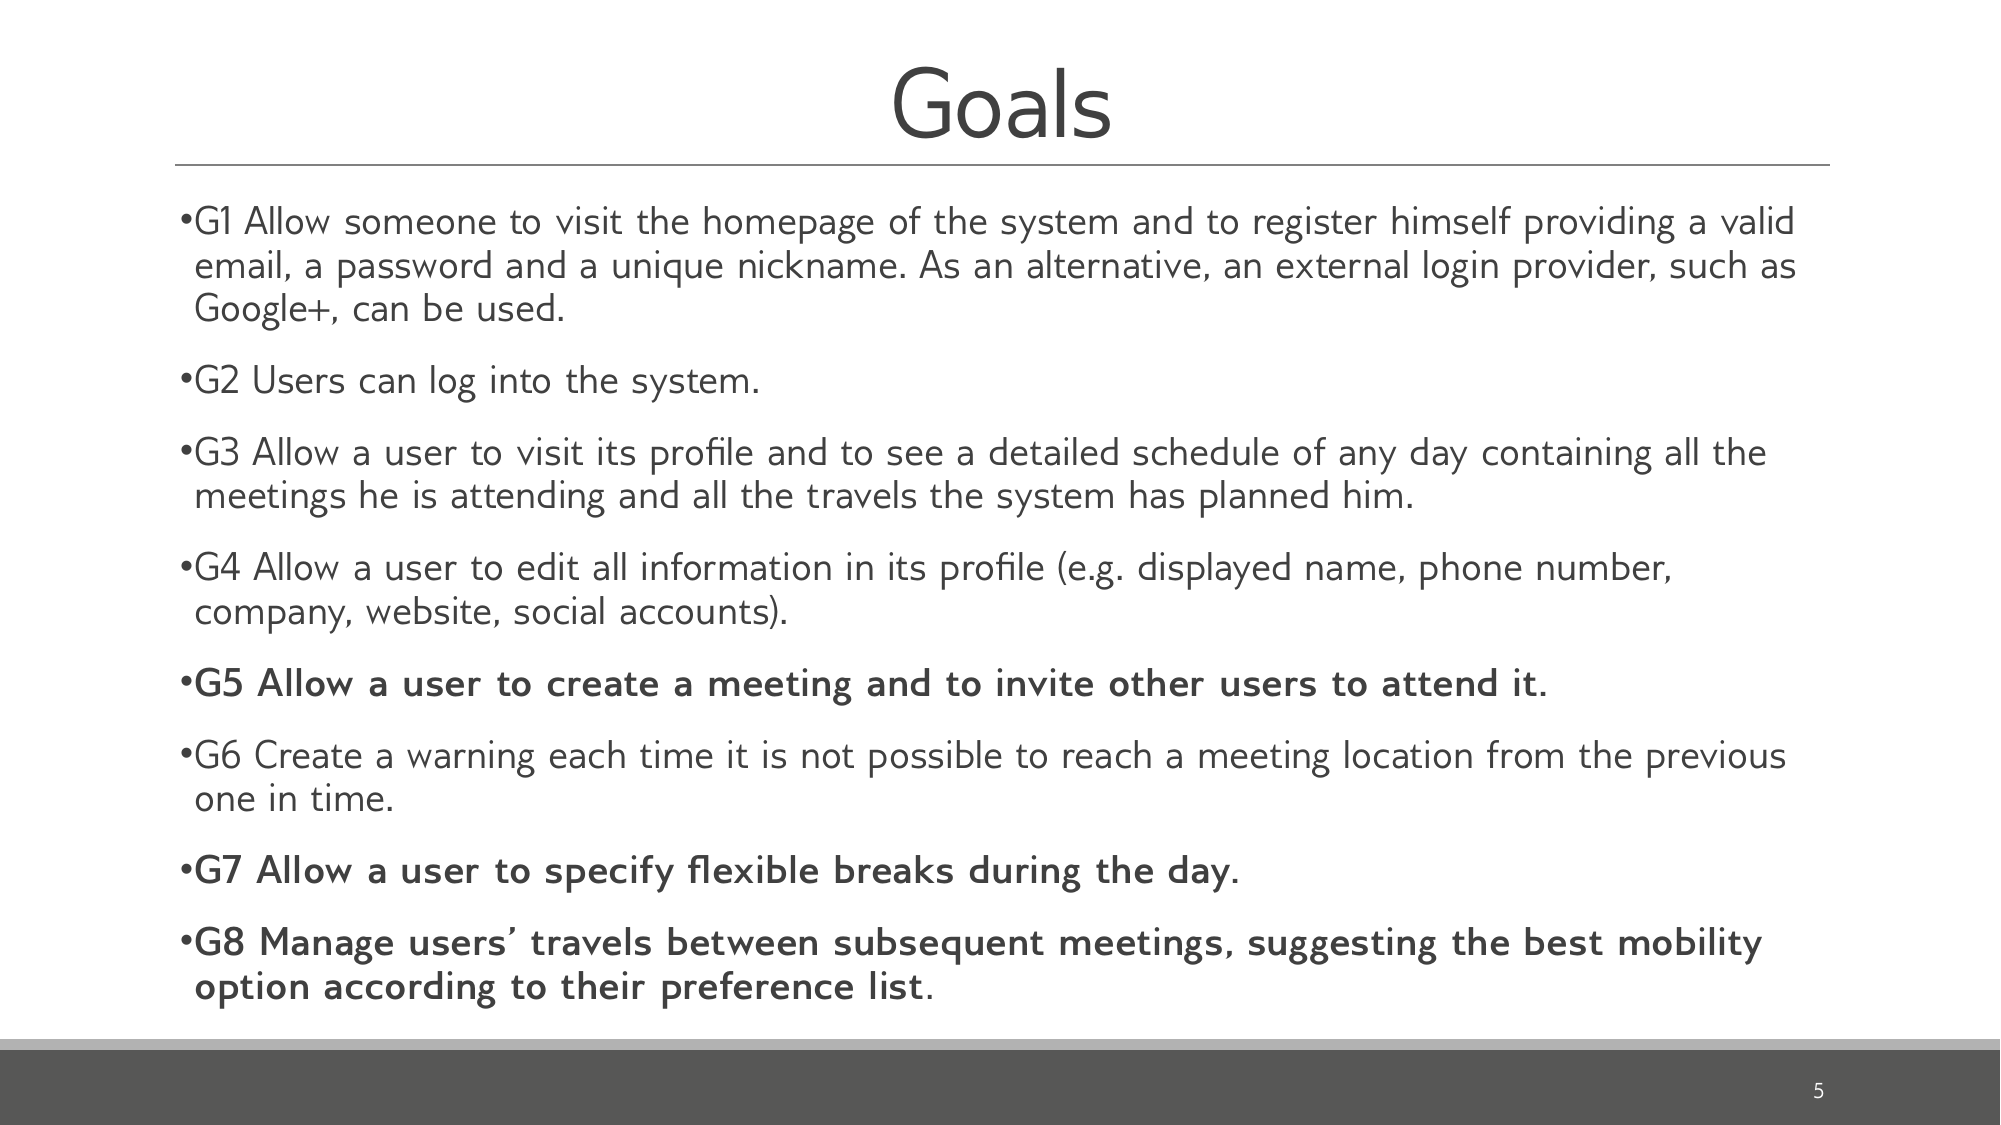

# Goals
G1 Allow someone to visit the homepage of the system and to register himself providing a valid email, a password and a unique nickname. As an alternative, an external login provider, such as Google+, can be used.
G2 Users can log into the system.
G3 Allow a user to visit its profile and to see a detailed schedule of any day containing all the meetings he is attending and all the travels the system has planned him.
G4 Allow a user to edit all information in its profile (e.g. displayed name, phone number, company, website, social accounts).
G5 Allow a user to create a meeting and to invite other users to attend it.
G6 Create a warning each time it is not possible to reach a meeting location from the previous one in time.
G7 Allow a user to specify flexible breaks during the day.
G8 Manage users’ travels between subsequent meetings, suggesting the best mobility option according to their preference list.
5